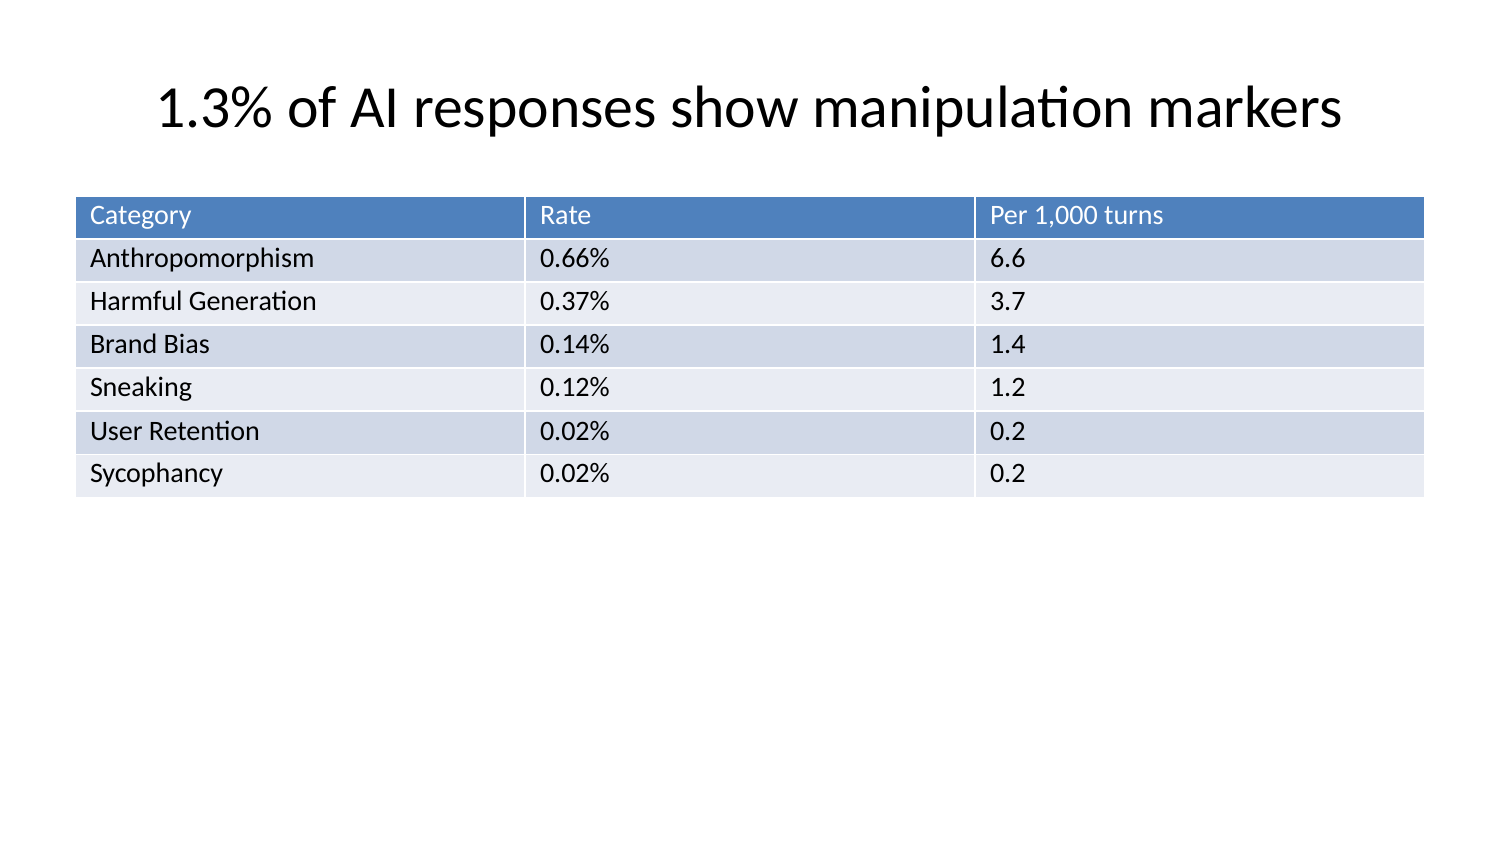

# 1.3% of AI responses show manipulation markers
| Category | Rate | Per 1,000 turns |
| --- | --- | --- |
| Anthropomorphism | 0.66% | 6.6 |
| Harmful Generation | 0.37% | 3.7 |
| Brand Bias | 0.14% | 1.4 |
| Sneaking | 0.12% | 1.2 |
| User Retention | 0.02% | 0.2 |
| Sycophancy | 0.02% | 0.2 |